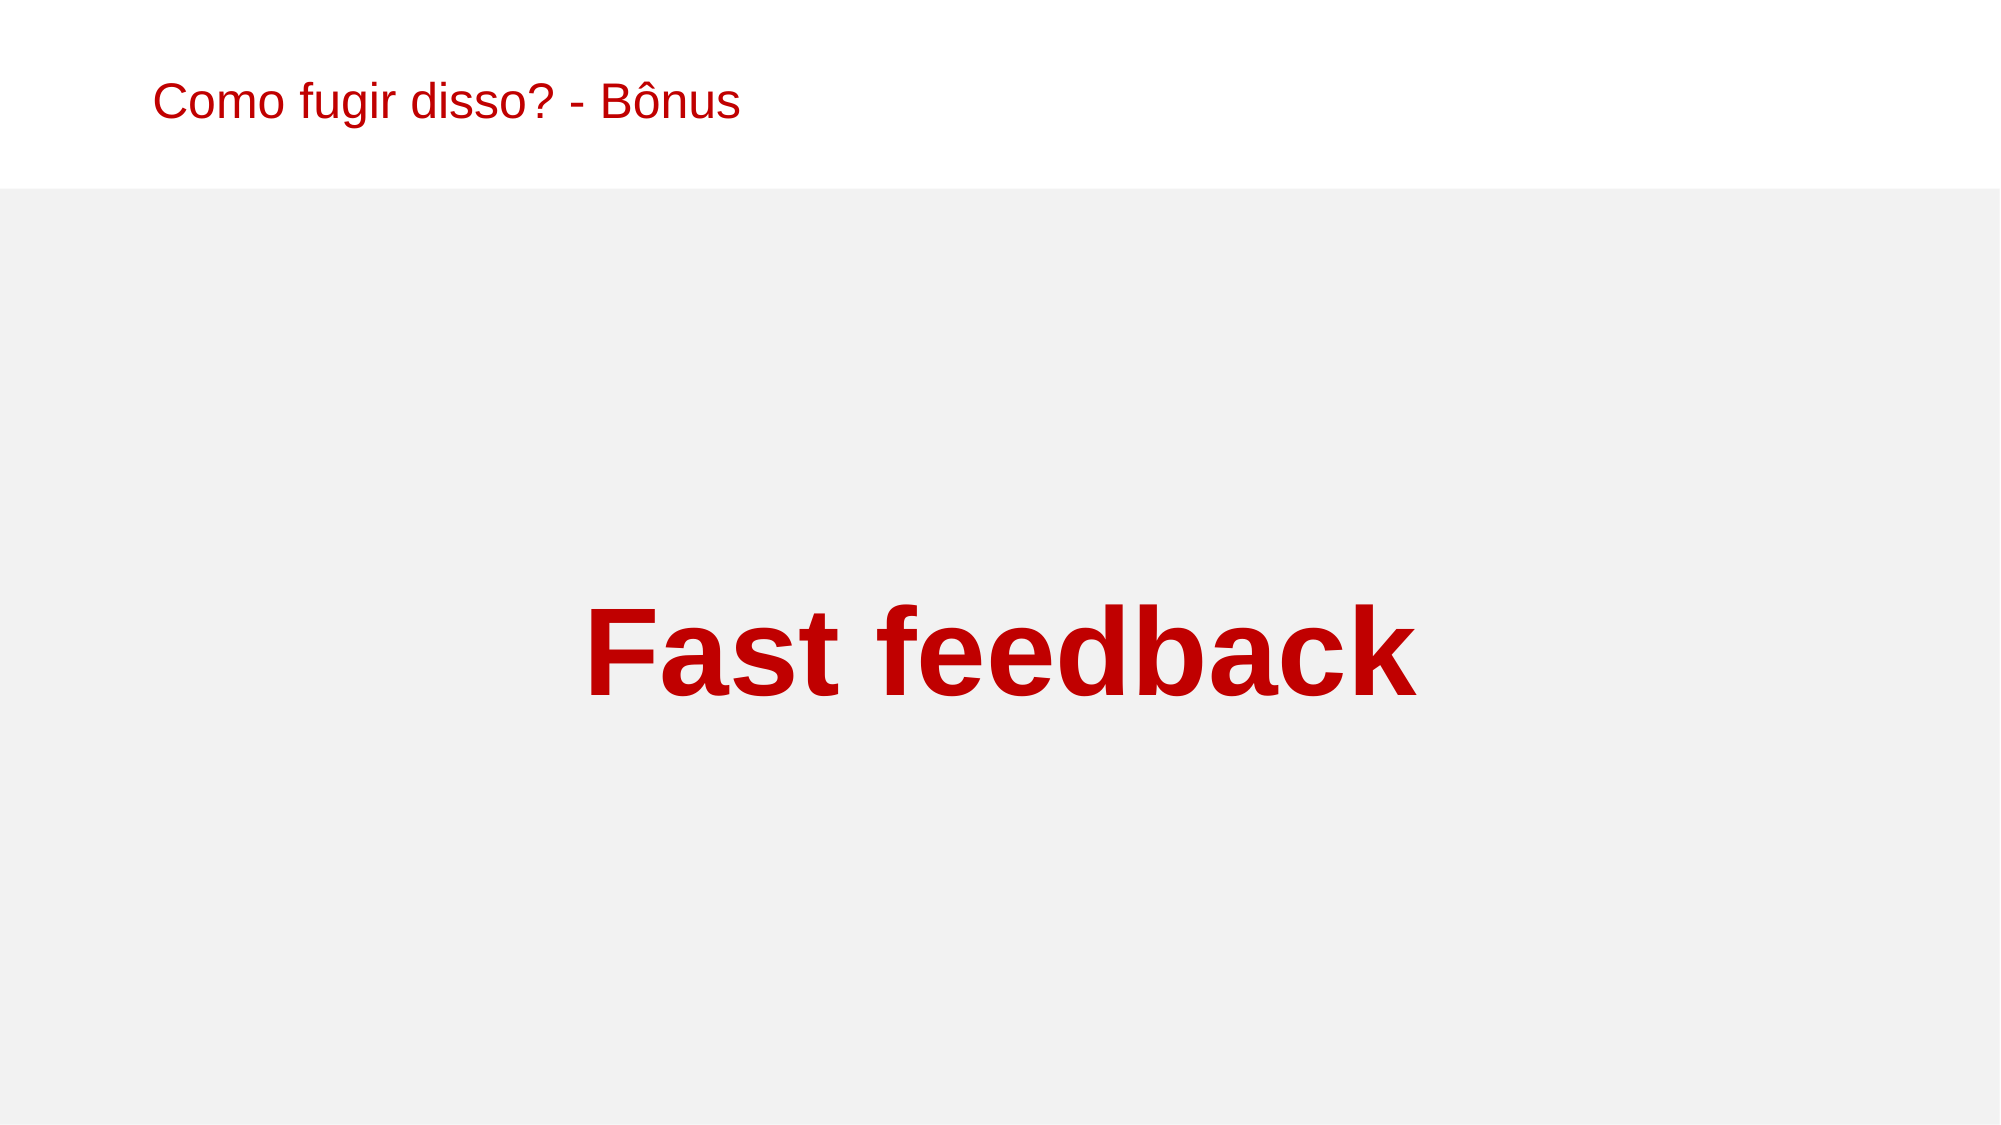

Como fugir disso? - Bônus
Fast feedback